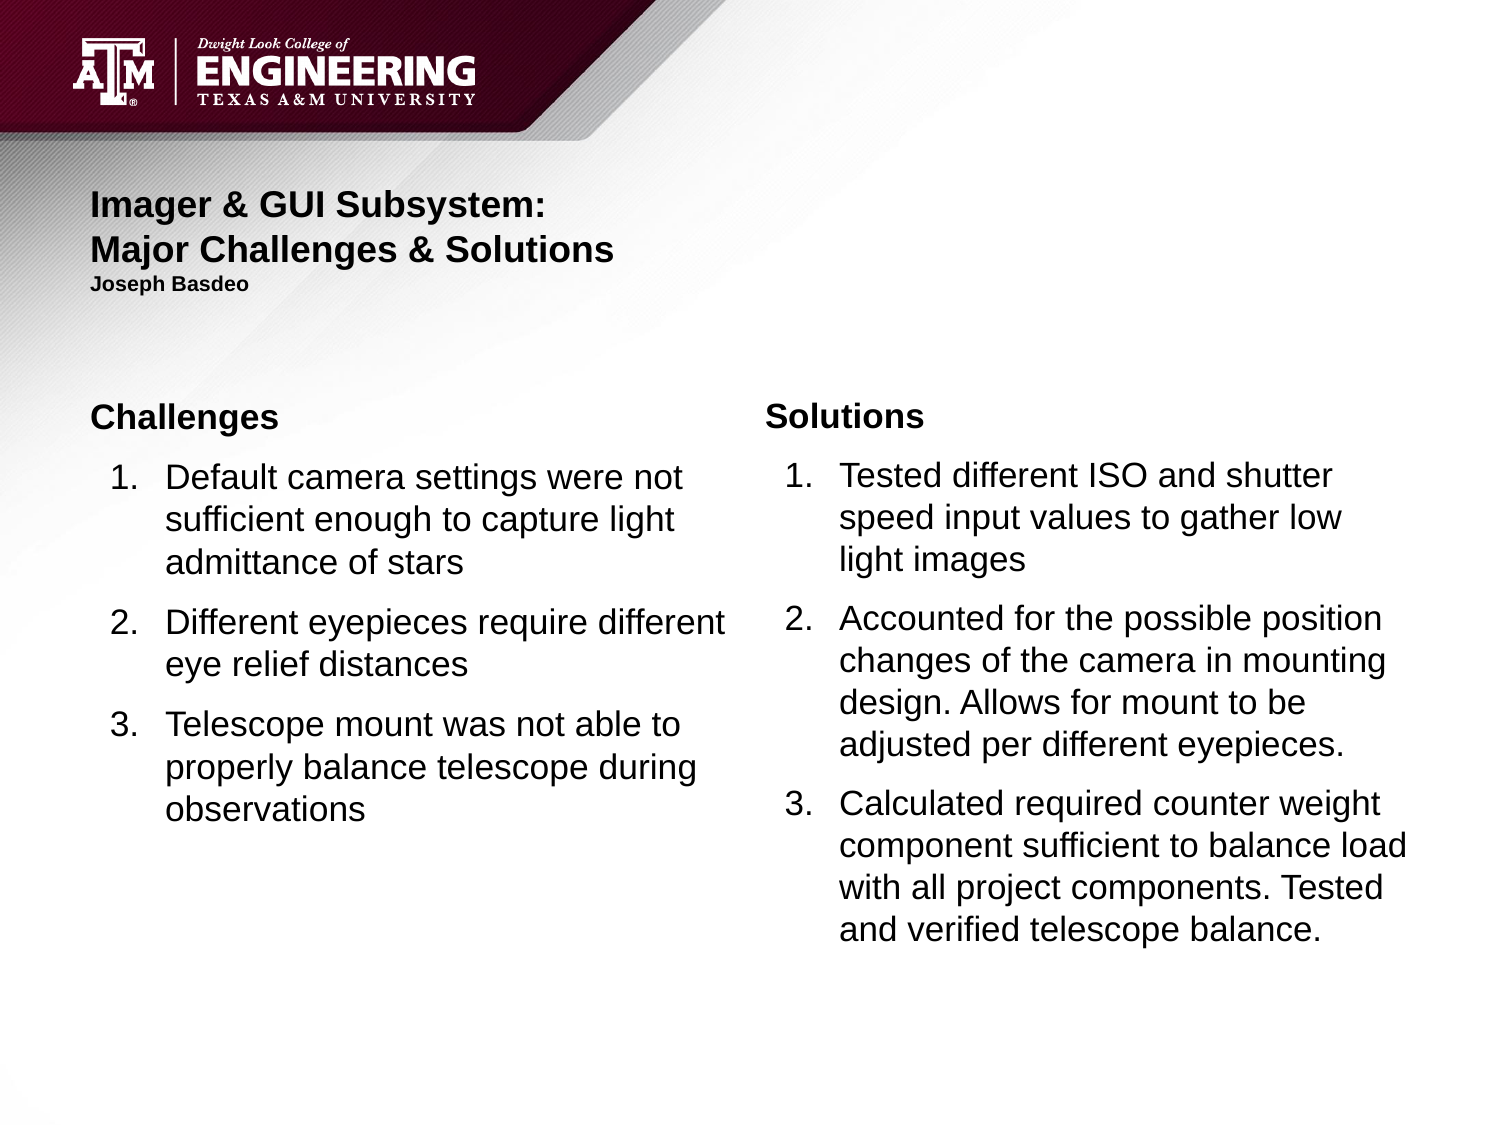

# Imager & GUI Subsystem:
Major Challenges & Solutions
Joseph Basdeo

Challenges

Default camera settings were not sufficient enough to capture light admittance of stars

Different eyepieces require different eye relief distances

Telescope mount was not able to properly balance telescope during observations

Solutions

Tested different ISO and shutter speed input values to gather low light images

Accounted for the possible position changes of the camera in mounting design. Allows for mount to be adjusted per different eyepieces.

Calculated required counter weight component sufficient to balance load with all project components. Tested and verified telescope balance.